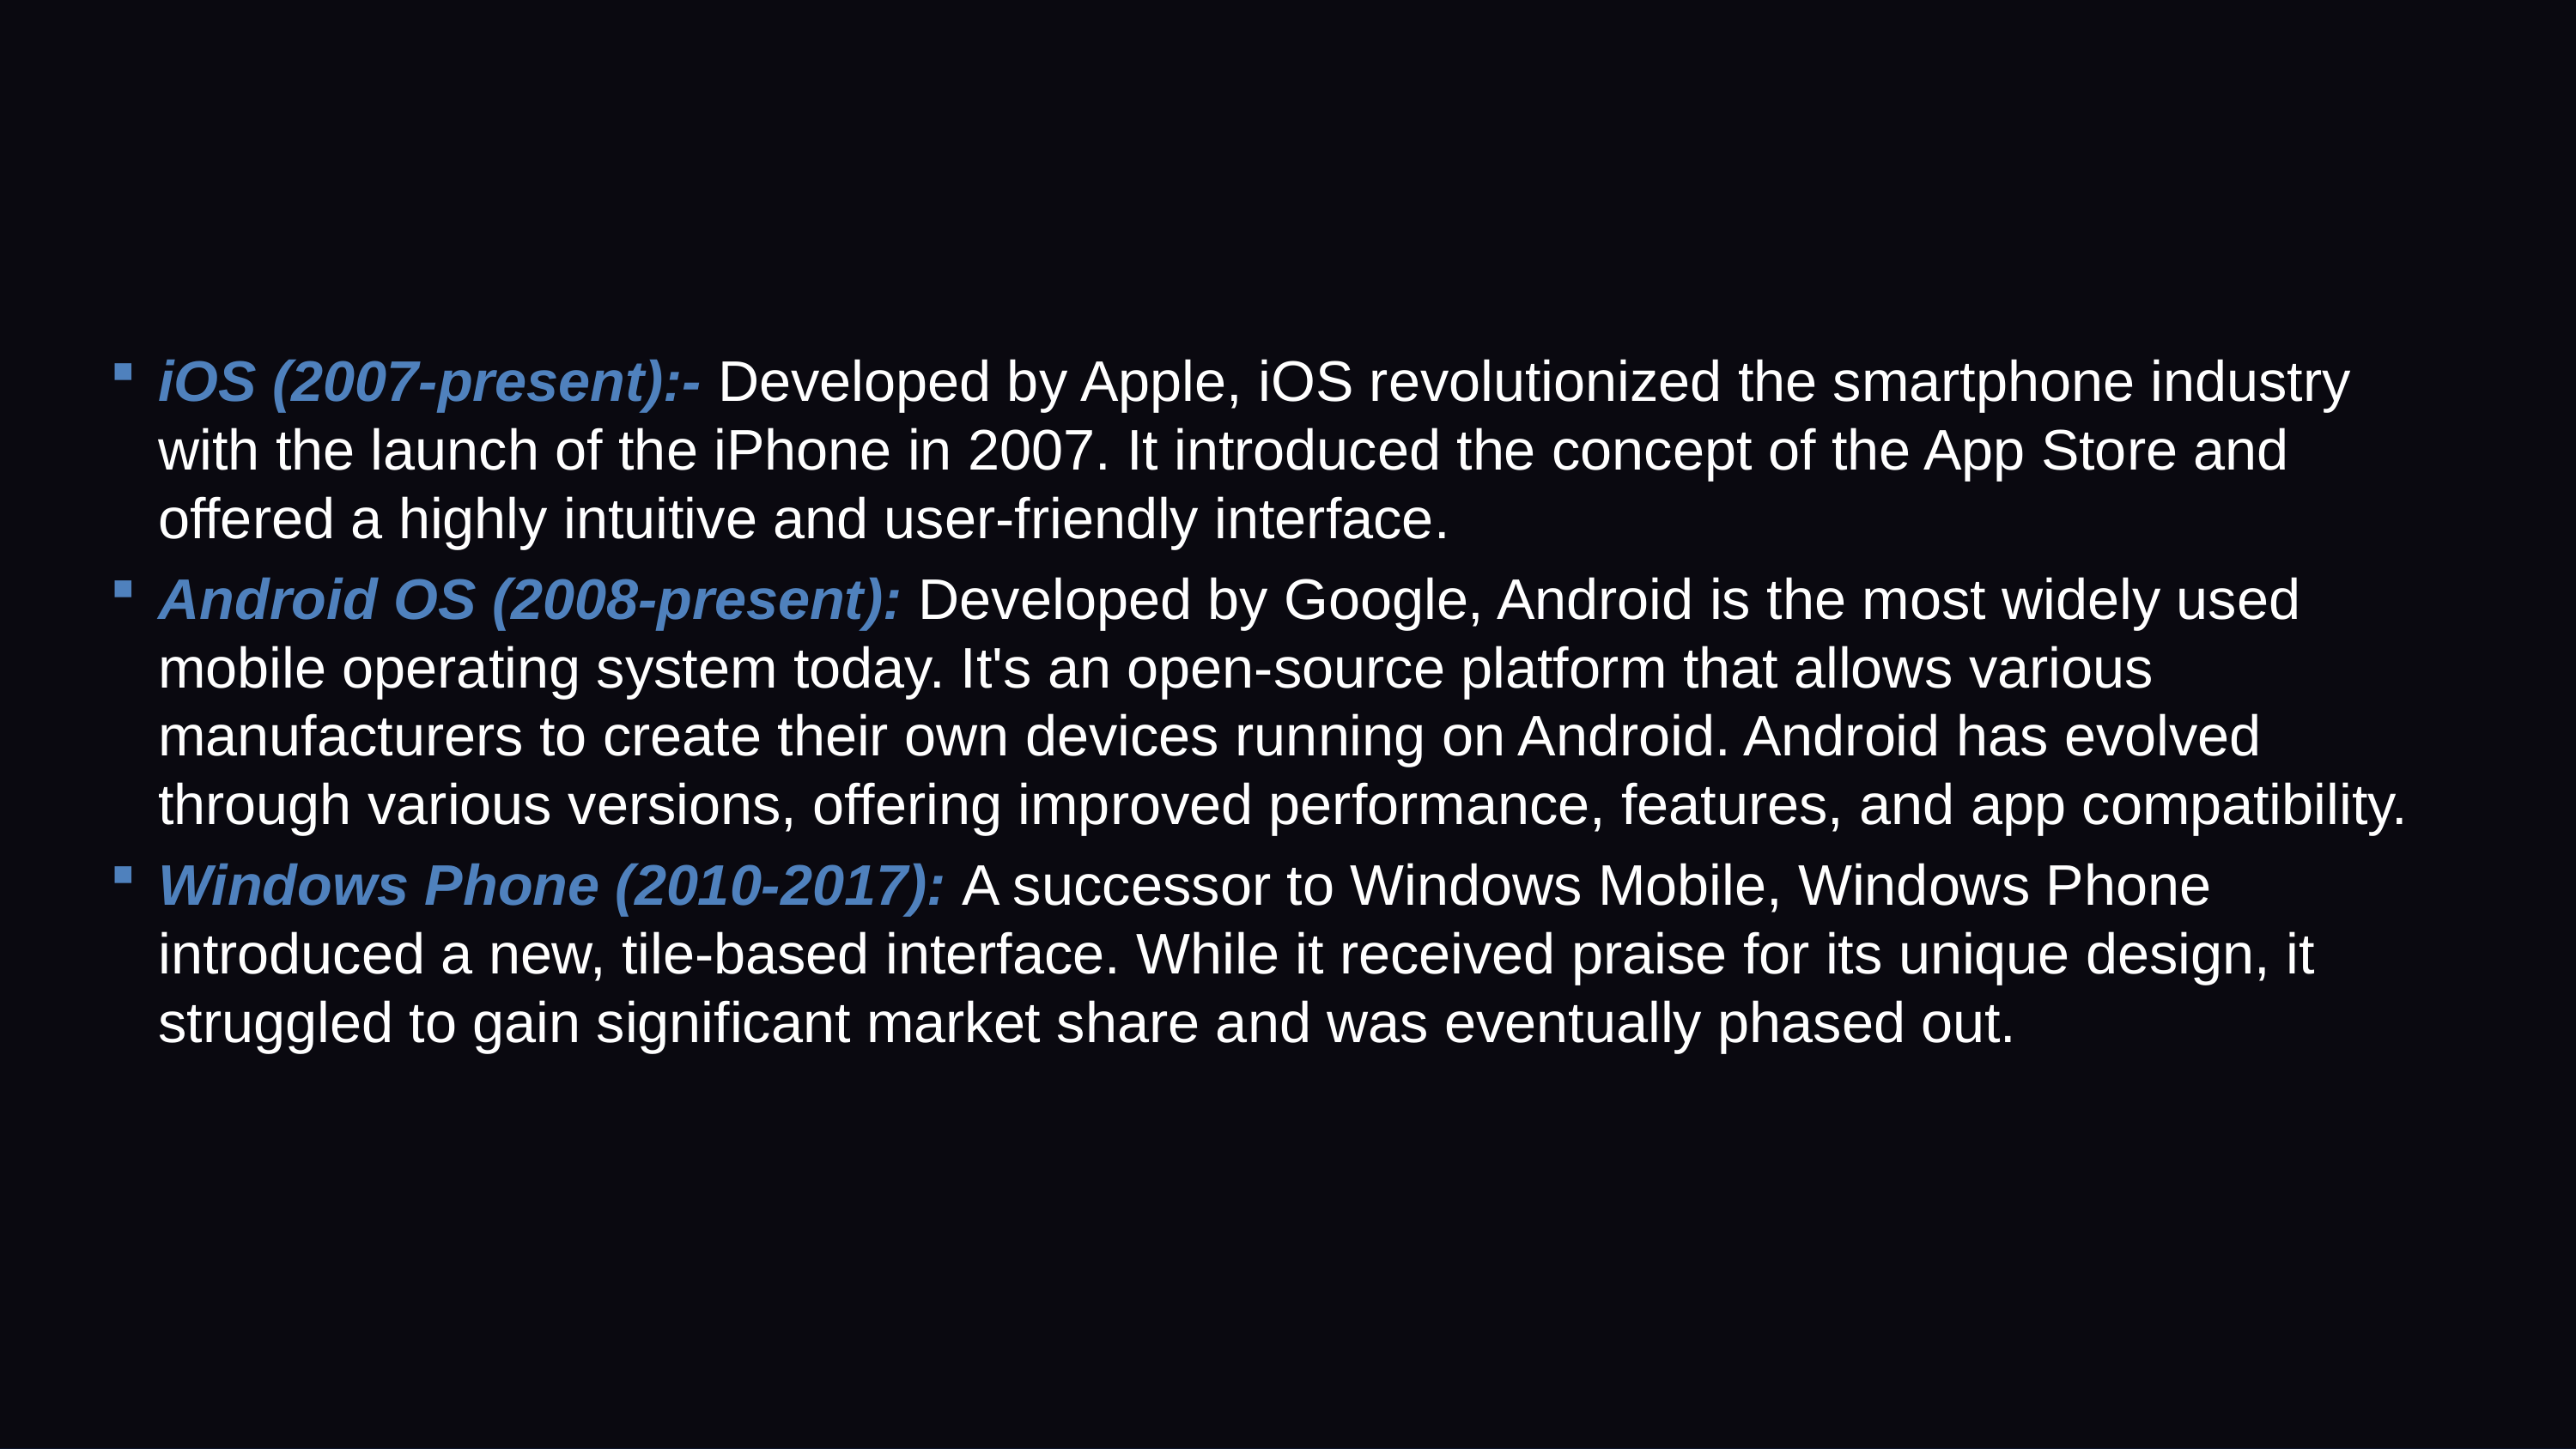

iOS (2007-present):- Developed by Apple, iOS revolutionized the smartphone industry with the launch of the iPhone in 2007. It introduced the concept of the App Store and offered a highly intuitive and user-friendly interface.
Android OS (2008-present): Developed by Google, Android is the most widely used mobile operating system today. It's an open-source platform that allows various manufacturers to create their own devices running on Android. Android has evolved through various versions, offering improved performance, features, and app compatibility.
Windows Phone (2010-2017): A successor to Windows Mobile, Windows Phone introduced a new, tile-based interface. While it received praise for its unique design, it struggled to gain significant market share and was eventually phased out.